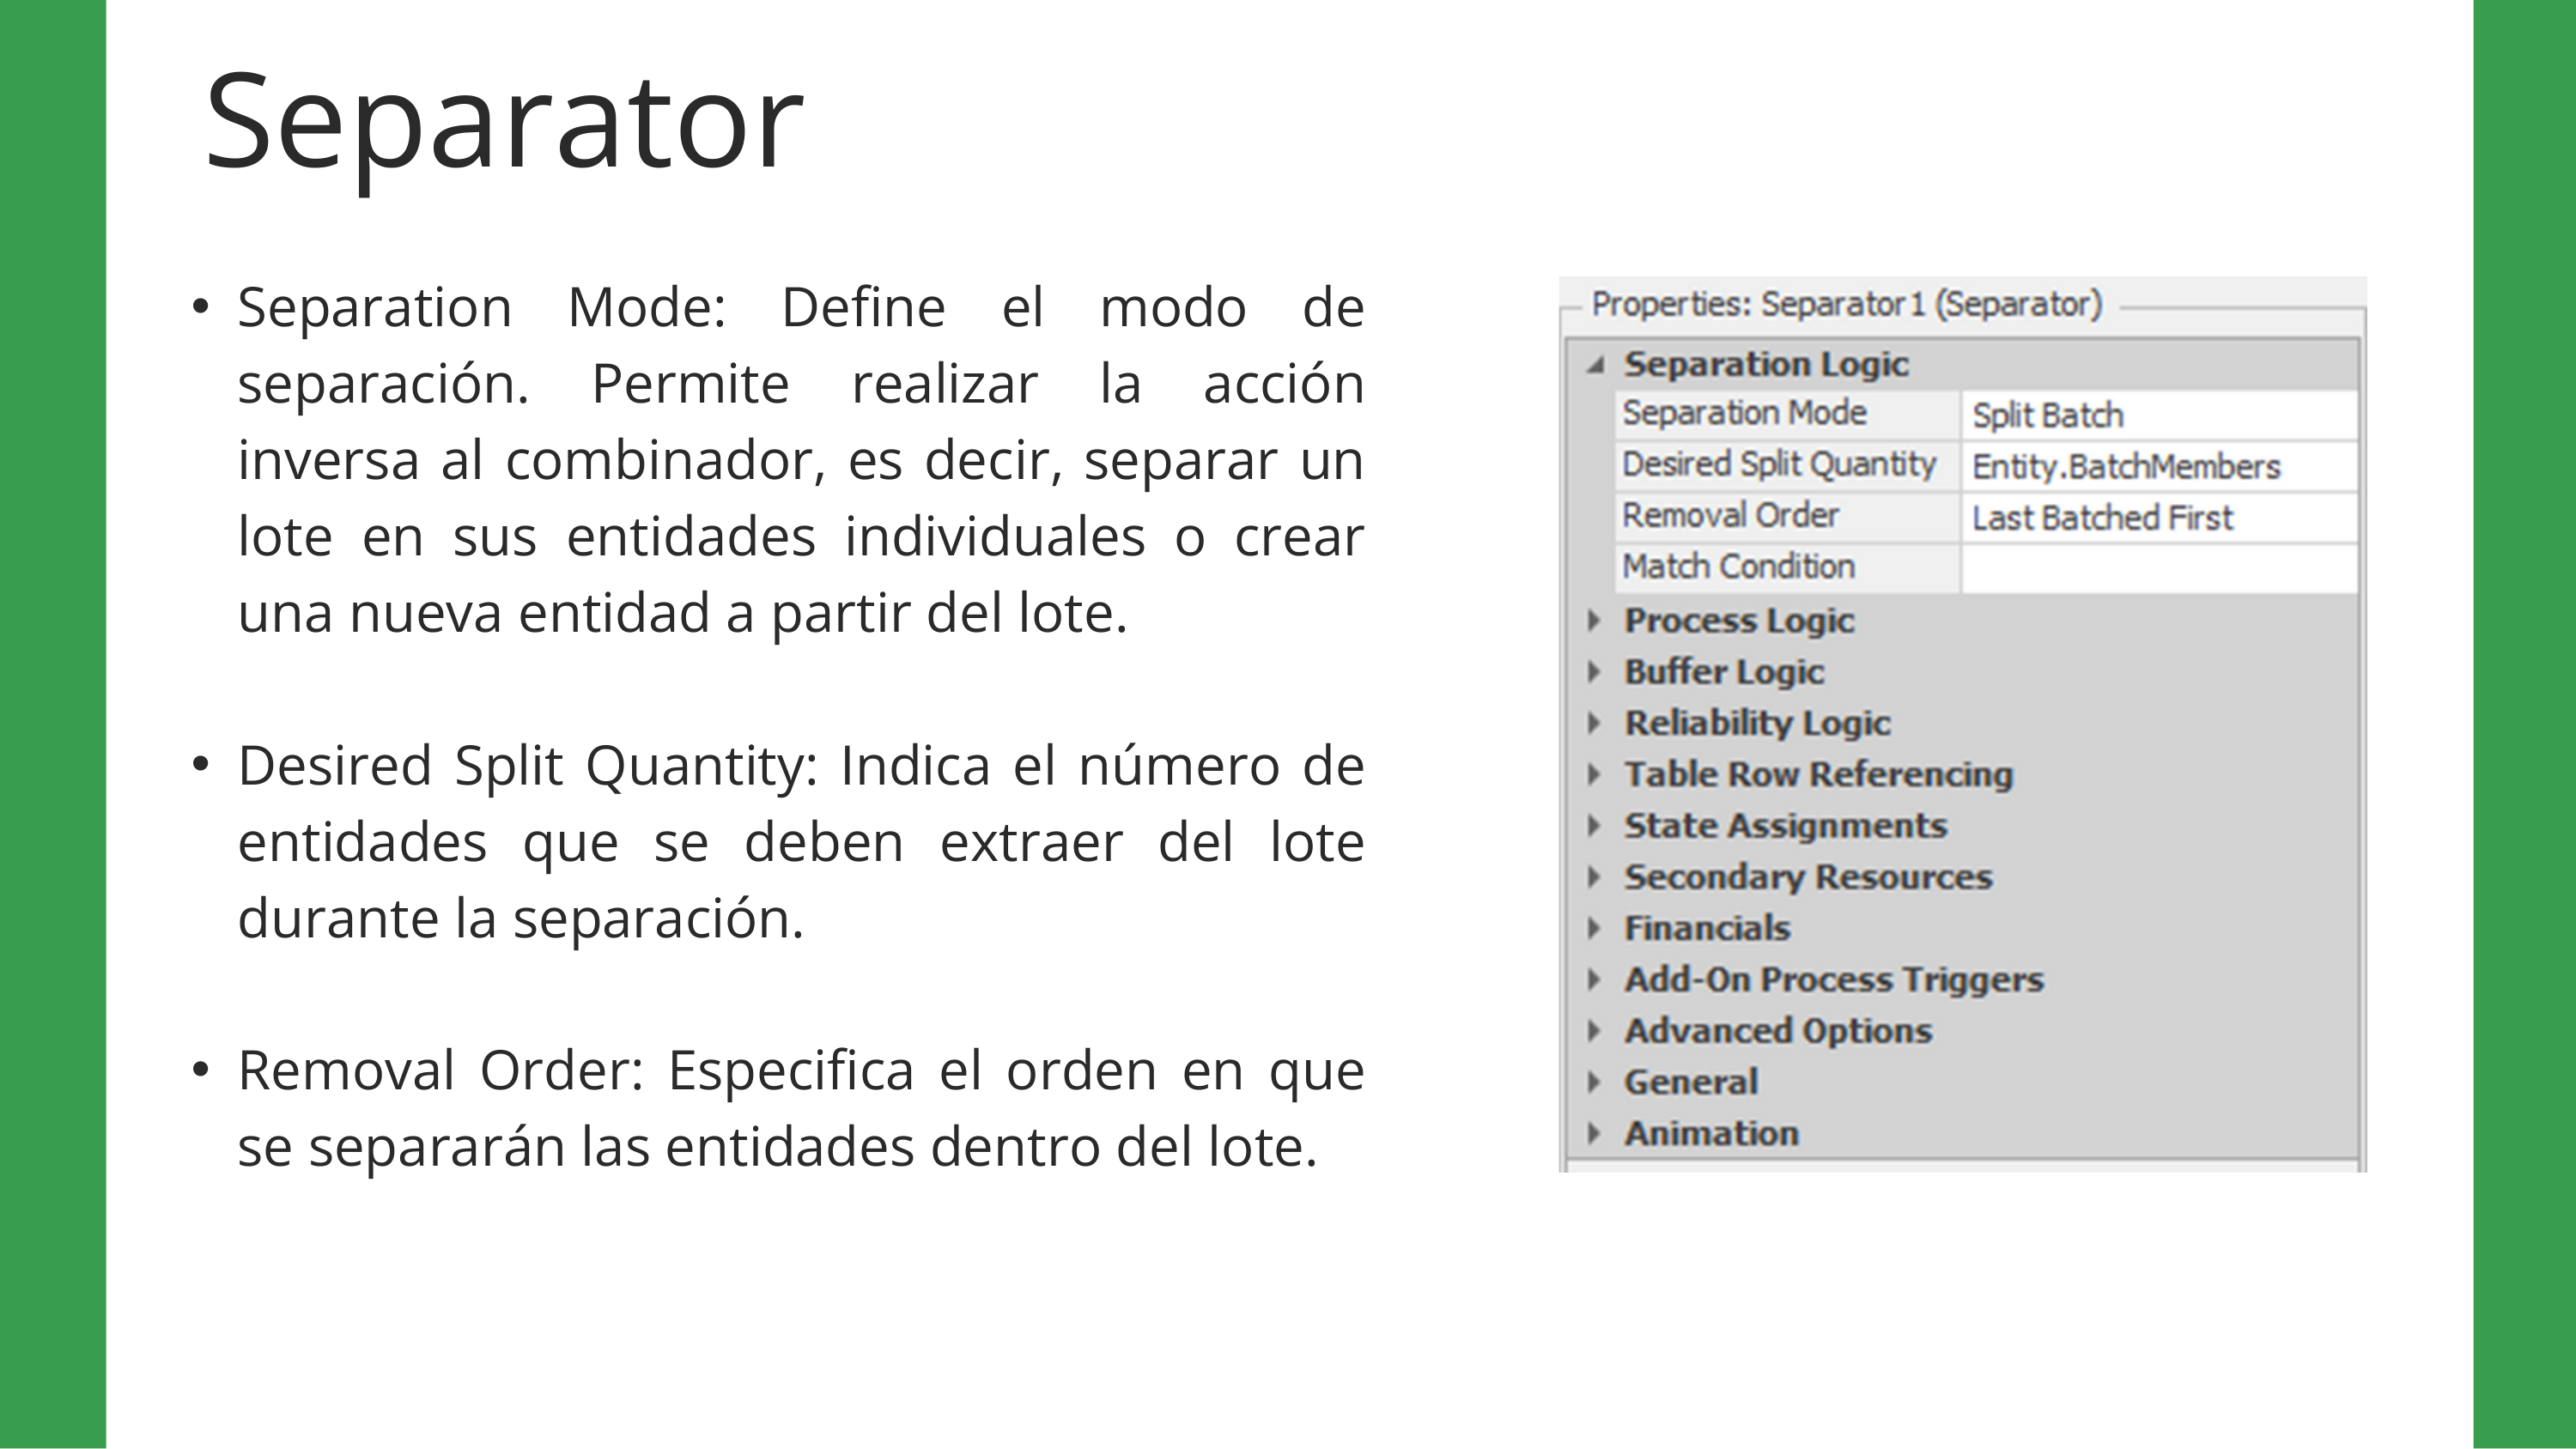

Separator

Separation Mode: Define el modo de separación. Permite realizar la acción inversa al combinador, es decir, separar un lote en sus entidades individuales o crear una nueva entidad a partir del lote.

Desired Split Quantity: Indica el número de entidades que se deben extraer del lote durante la separación.

Removal Order: Especifica el orden en que se separarán las entidades dentro del lote.